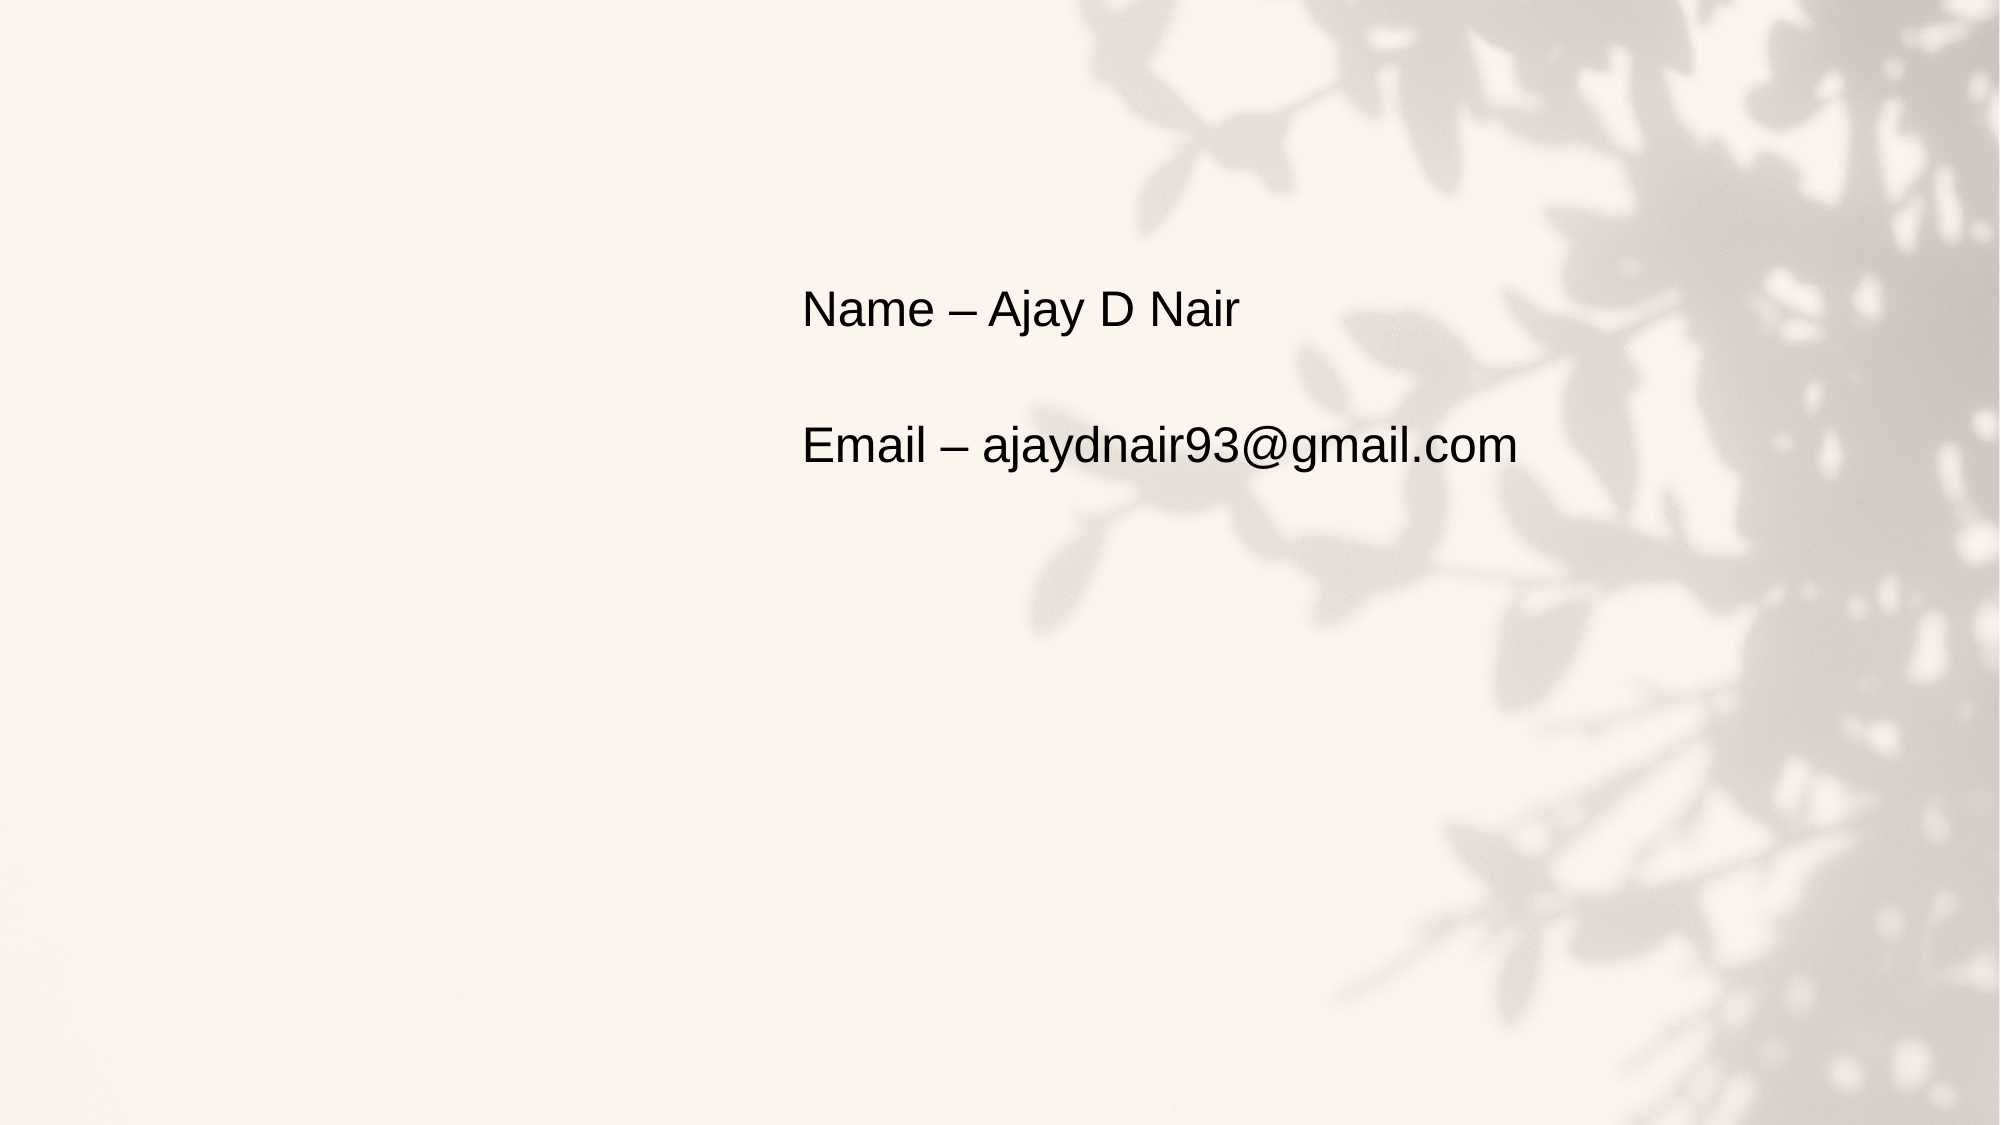

Name – Ajay D Nair
Email – ajaydnair93@gmail.com